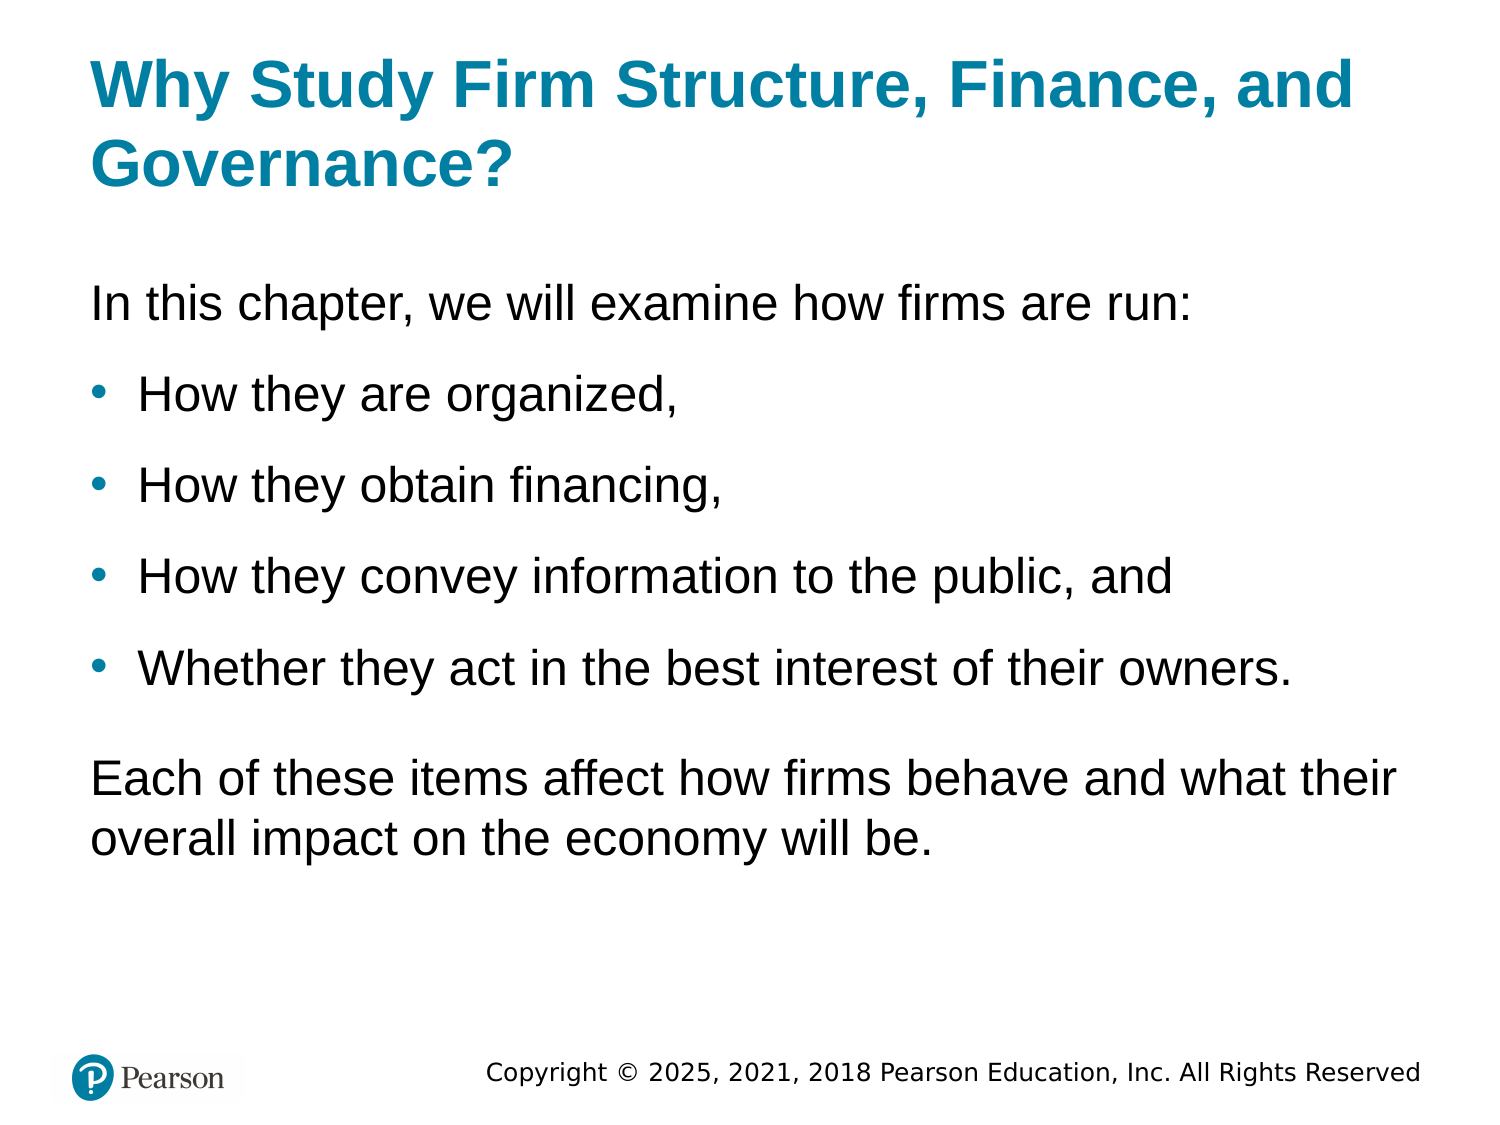

# Why Study Firm Structure, Finance, and Governance?
In this chapter, we will examine how firms are run:
How they are organized,
How they obtain financing,
How they convey information to the public, and
Whether they act in the best interest of their owners.
Each of these items affect how firms behave and what their overall impact on the economy will be.